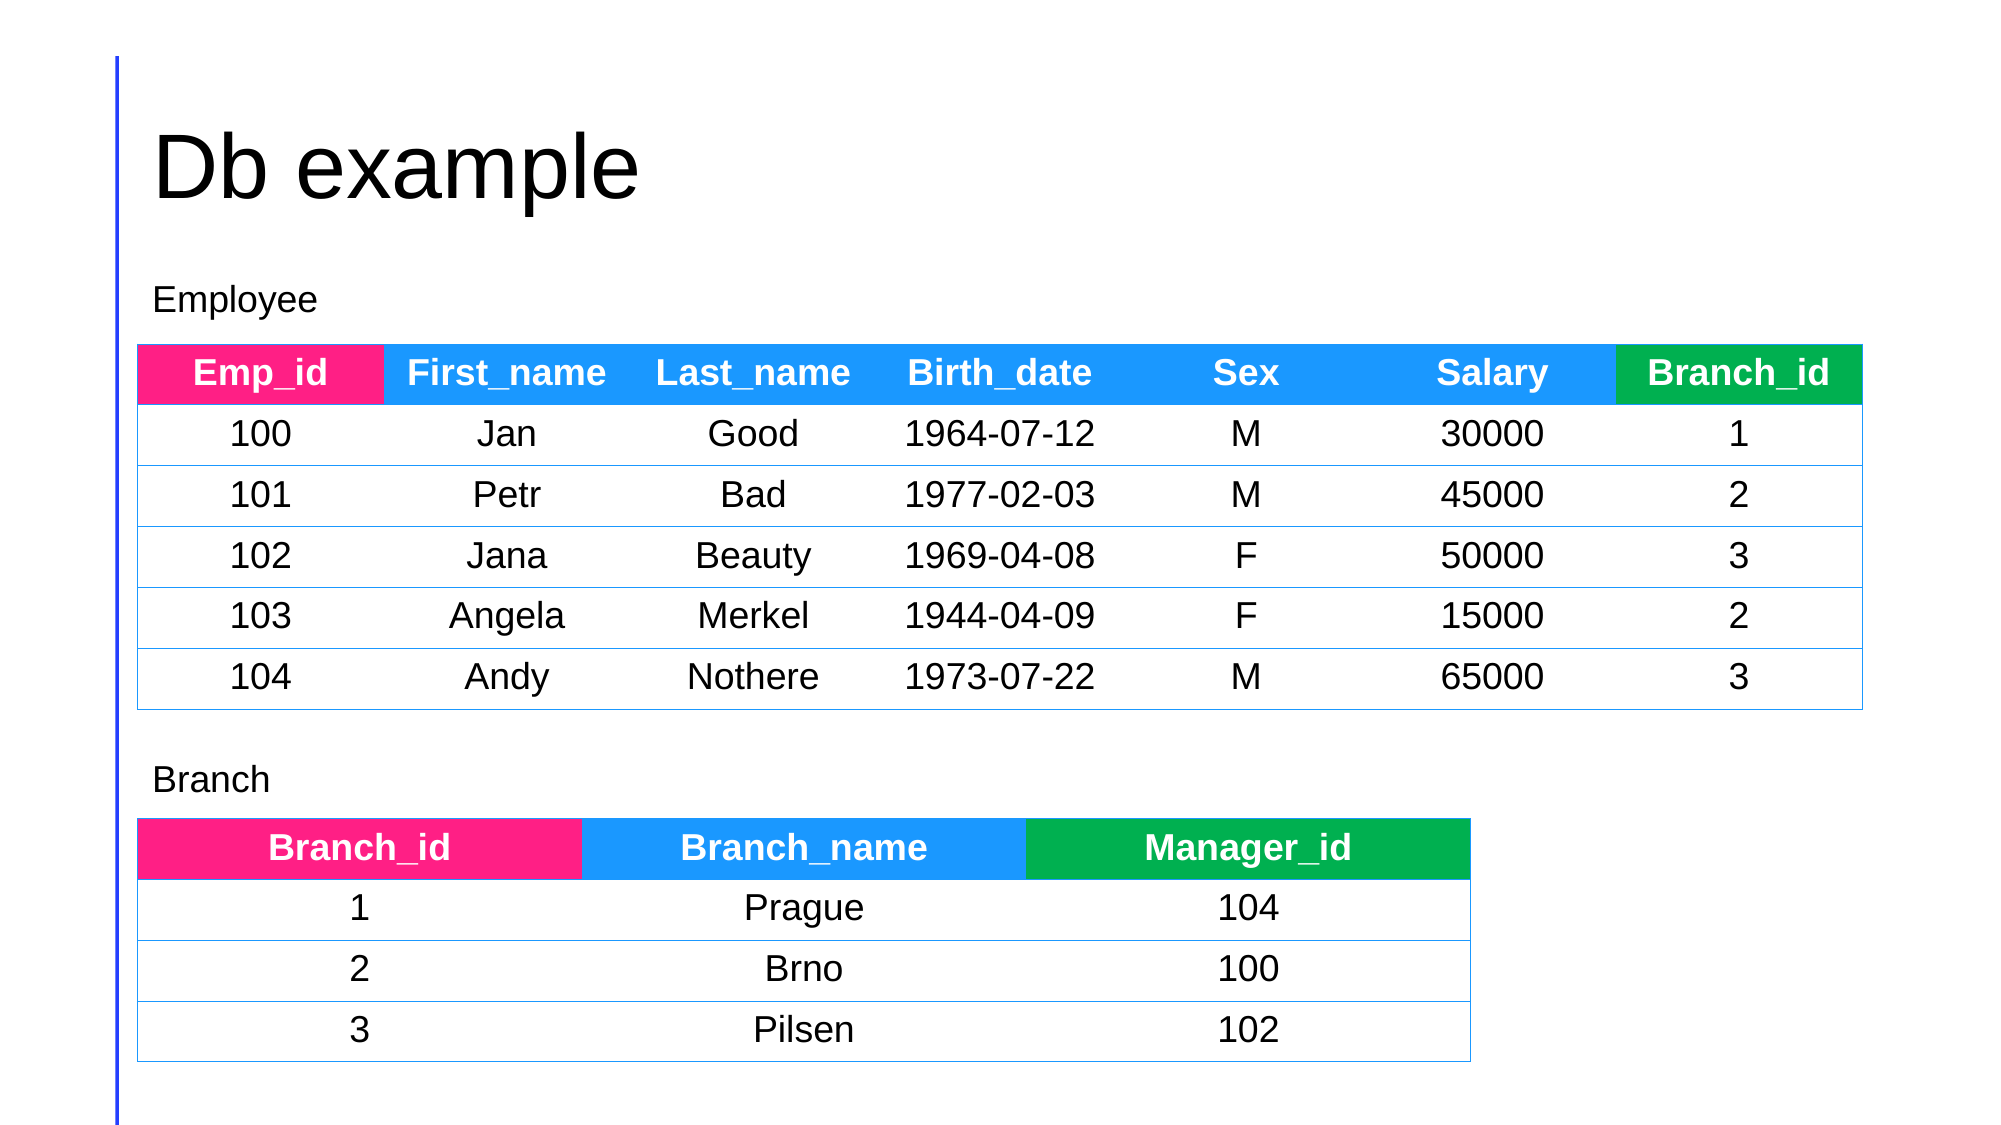

# Db example
Employee
| Emp\_id | First\_name | Last\_name | Birth\_date | Sex | Salary | Branch\_id |
| --- | --- | --- | --- | --- | --- | --- |
| 100 | Jan | Good | 1964-07-12 | M | 30000 | 1 |
| 101 | Petr | Bad | 1977-02-03 | M | 45000 | 2 |
| 102 | Jana | Beauty | 1969-04-08 | F | 50000 | 3 |
| 103 | Angela | Merkel | 1944-04-09 | F | 15000 | 2 |
| 104 | Andy | Nothere | 1973-07-22 | M | 65000 | 3 |
Branch
| Branch\_id | Branch\_name | Manager\_id |
| --- | --- | --- |
| 1 | Prague | 104 |
| 2 | Brno | 100 |
| 3 | Pilsen | 102 |